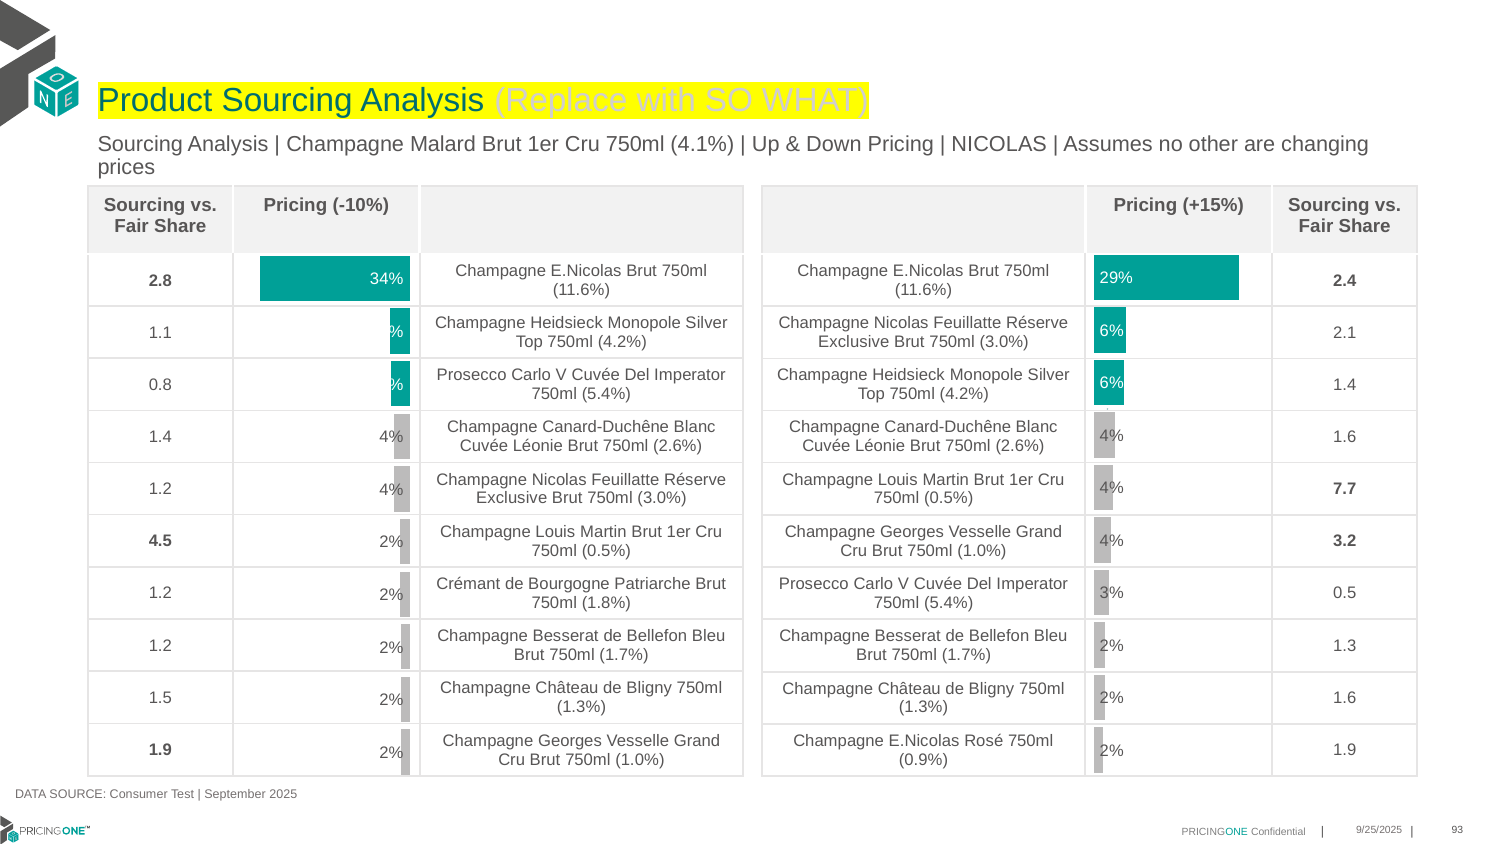

# Product Sourcing Analysis (Replace with SO WHAT)
Sourcing Analysis | Champagne Malard Brut 1er Cru 750ml (4.1%) | Up & Down Pricing | NICOLAS | Assumes no other are changing prices
| Sourcing vs. Fair Share | Pricing (-10%) |  |
| --- | --- | --- |
| 2.8 |  | Champagne E.Nicolas Brut 750ml (11.6%) |
| 1.1 |  | Champagne Heidsieck Monopole Silver Top 750ml (4.2%) |
| 0.8 |  | Prosecco Carlo V Cuvée Del Imperator 750ml (5.4%) |
| 1.4 |  | Champagne Canard-Duchêne Blanc Cuvée Léonie Brut 750ml (2.6%) |
| 1.2 |  | Champagne Nicolas Feuillatte Réserve Exclusive Brut 750ml (3.0%) |
| 4.5 |  | Champagne Louis Martin Brut 1er Cru 750ml (0.5%) |
| 1.2 |  | Crémant de Bourgogne Patriarche Brut 750ml (1.8%) |
| 1.2 |  | Champagne Besserat de Bellefon Bleu Brut 750ml (1.7%) |
| 1.5 |  | Champagne Château de Bligny 750ml (1.3%) |
| 1.9 |  | Champagne Georges Vesselle Grand Cru Brut 750ml (1.0%) |
|  | Pricing (+15%) | Sourcing vs. Fair Share |
| --- | --- | --- |
| Champagne E.Nicolas Brut 750ml (11.6%) |  | 2.4 |
| Champagne Nicolas Feuillatte Réserve Exclusive Brut 750ml (3.0%) |  | 2.1 |
| Champagne Heidsieck Monopole Silver Top 750ml (4.2%) |  | 1.4 |
| Champagne Canard-Duchêne Blanc Cuvée Léonie Brut 750ml (2.6%) |  | 1.6 |
| Champagne Louis Martin Brut 1er Cru 750ml (0.5%) |  | 7.7 |
| Champagne Georges Vesselle Grand Cru Brut 750ml (1.0%) |  | 3.2 |
| Prosecco Carlo V Cuvée Del Imperator 750ml (5.4%) |  | 0.5 |
| Champagne Besserat de Bellefon Bleu Brut 750ml (1.7%) |  | 1.3 |
| Champagne Château de Bligny 750ml (1.3%) |  | 1.6 |
| Champagne E.Nicolas Rosé 750ml (0.9%) |  | 1.9 |

### Chart

| Category | Champagne Malard Brut 1er Cru 750ml (4.1%) |
|---|---|
| Champagne E.Nicolas Brut 750ml (11.6%) | 0.29468049462828405 |
| Champagne Nicolas Feuillatte Réserve Exclusive Brut 750ml (3.0%) | 0.0644177964791199 |
| Champagne Heidsieck Monopole Silver Top 750ml (4.2%) | 0.06169174360498045 |
| Champagne Canard-Duchêne Blanc Cuvée Léonie Brut 750ml (2.6%) | 0.042725924626458786 |
| Champagne Louis Martin Brut 1er Cru 750ml (0.5%) | 0.03872710711065816 |
| Champagne Georges Vesselle Grand Cru Brut 750ml (1.0%) | 0.035404679611051565 |
| Prosecco Carlo V Cuvée Del Imperator 750ml (5.4%) | 0.03088854530998586 |
| Champagne Besserat de Bellefon Bleu Brut 750ml (1.7%) | 0.022341733824278814 |
| Champagne Château de Bligny 750ml (1.3%) | 0.02221214116708121 |
| Champagne E.Nicolas Rosé 750ml (0.9%) | 0.019049525567727904 |

### Chart

| Category | Champagne Malard Brut 1er Cru 750ml (4.1%) |
|---|---|
| Champagne E.Nicolas Brut 750ml (11.6%) | 0.34355652124978736 |
| Champagne Heidsieck Monopole Silver Top 750ml (4.2%) | 0.04653107277757506 |
| Prosecco Carlo V Cuvée Del Imperator 750ml (5.4%) | 0.04427993969480391 |
| Champagne Canard-Duchêne Blanc Cuvée Léonie Brut 750ml (2.6%) | 0.03722430876831757 |
| Champagne Nicolas Feuillatte Réserve Exclusive Brut 750ml (3.0%) | 0.03655875609766316 |
| Champagne Louis Martin Brut 1er Cru 750ml (0.5%) | 0.02284054907078971 |
| Crémant de Bourgogne Patriarche Brut 750ml (1.8%) | 0.02274291903745557 |
| Champagne Besserat de Bellefon Bleu Brut 750ml (1.7%) | 0.021154909050786312 |
| Champagne Château de Bligny 750ml (1.3%) | 0.02095604358300521 |
| Champagne Georges Vesselle Grand Cru Brut 750ml (1.0%) | 0.020821910942987236 |
DATA SOURCE: Consumer Test | September 2025

9/25/2025
93